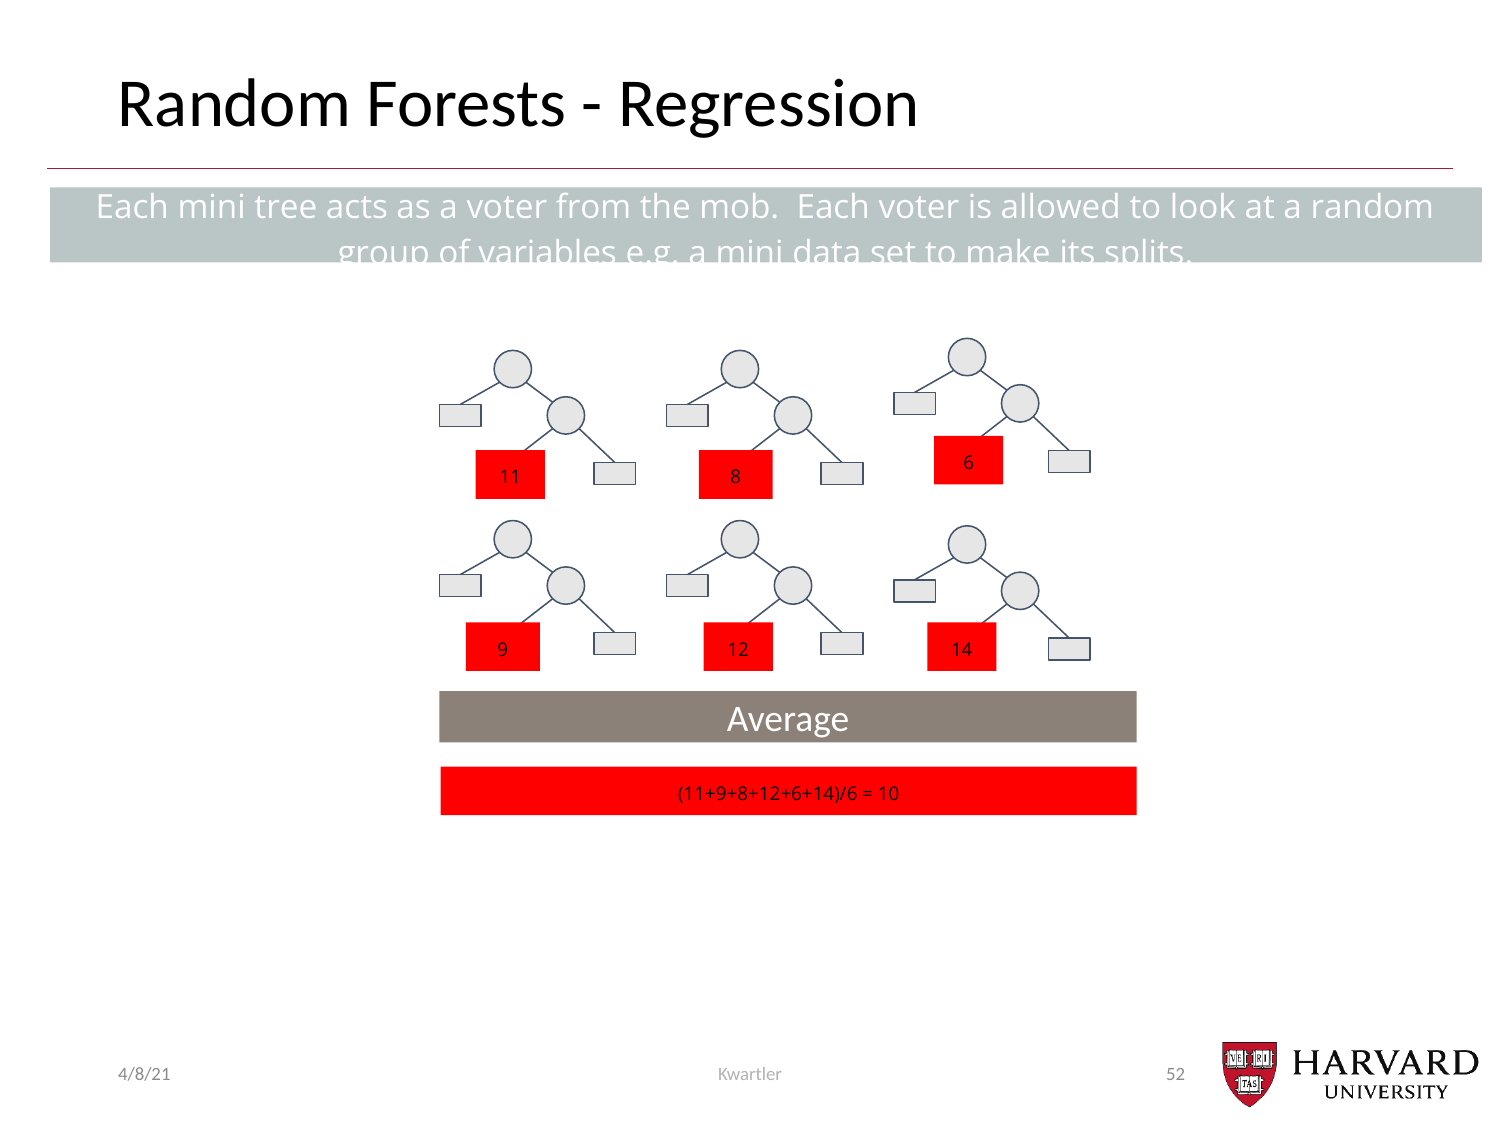

# Random Forests - Regression
Each mini tree acts as a voter from the mob.  Each voter is allowed to look at a random group of variables e.g. a mini data set to make its splits.

6
11
8

9
12
14
Average
(11+9+8+12+6+14)/6 = 10
4/8/21
Kwartler
52